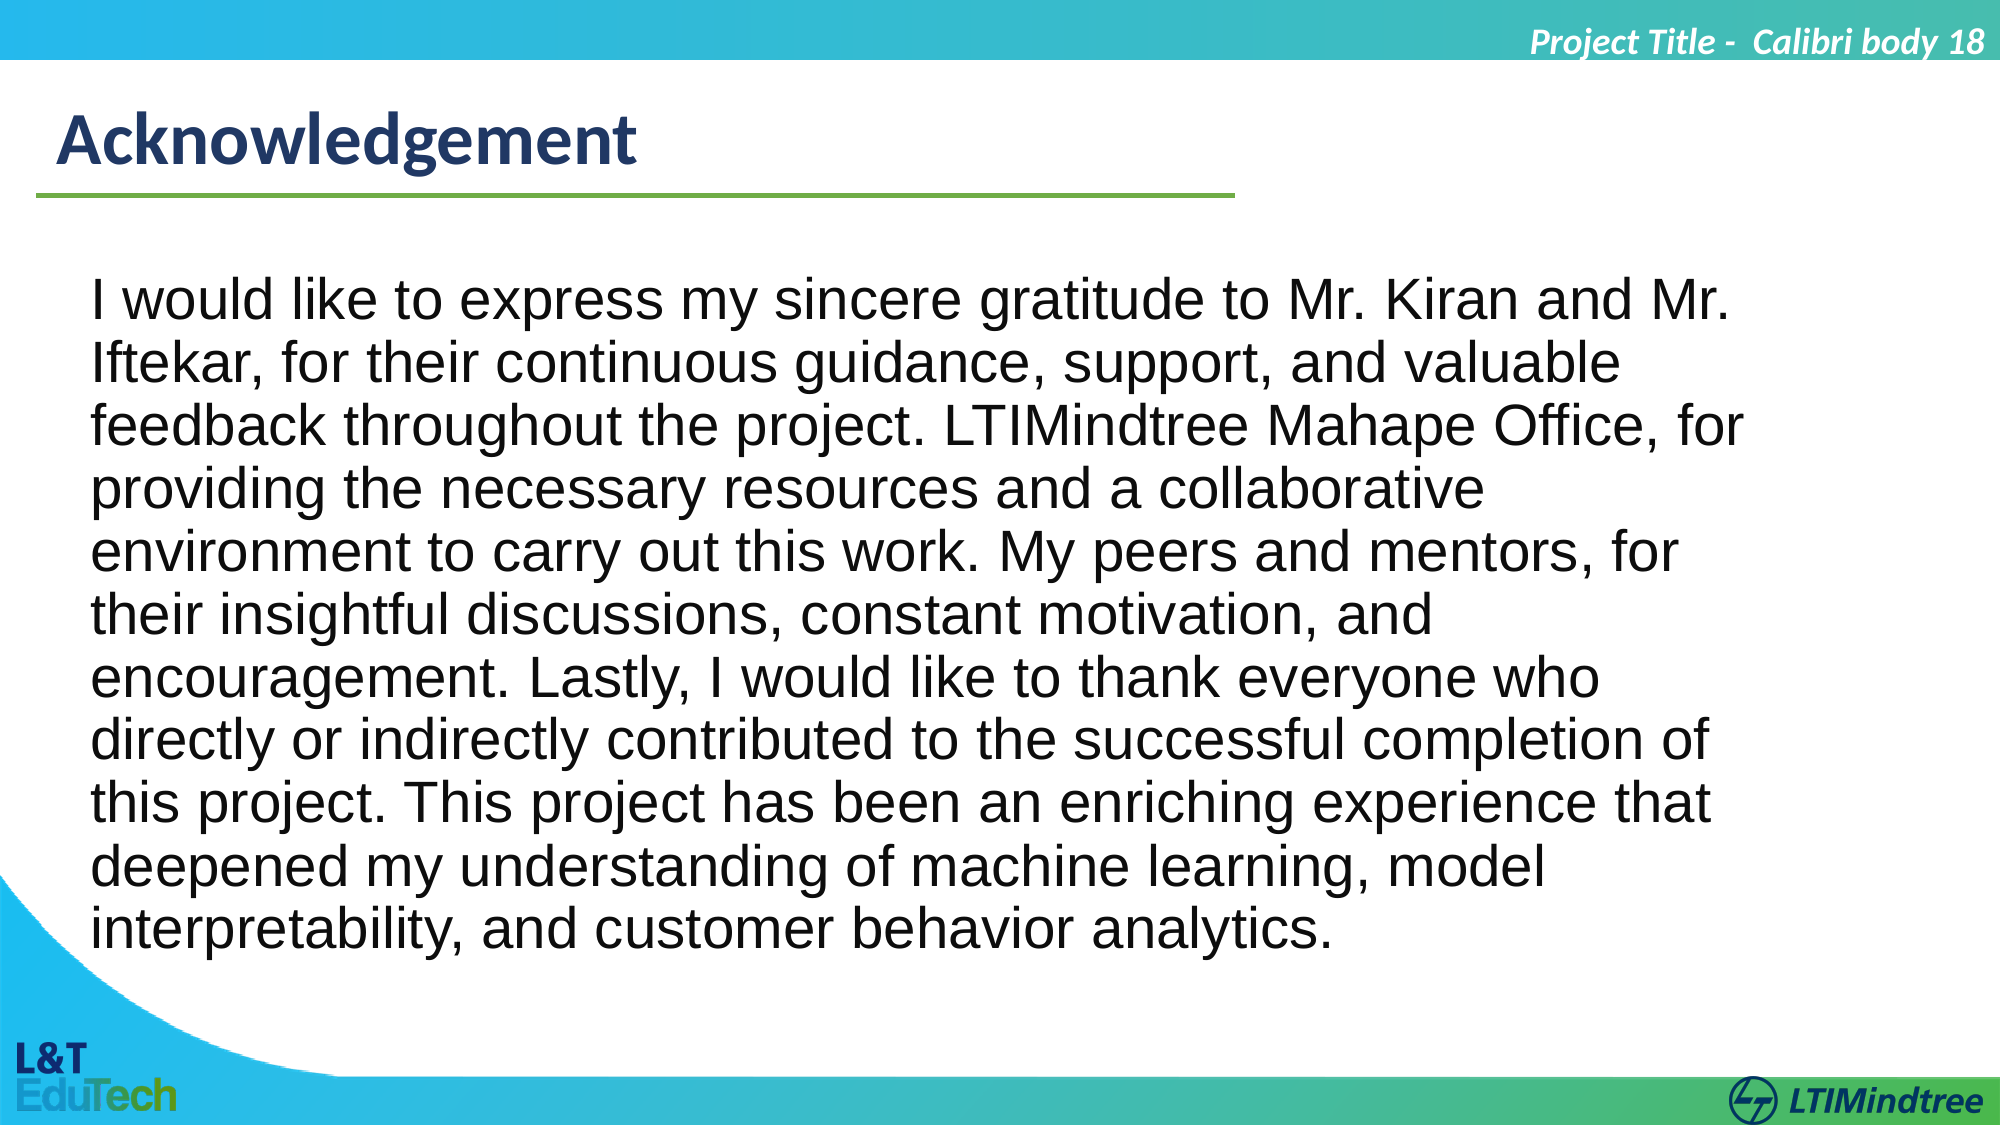

Project Title -  Calibri body 18

Acknowledgement
I would like to express my sincere gratitude to Mr. Kiran and Mr. Iftekar, for their continuous guidance, support, and valuable feedback throughout the project. LTIMindtree Mahape Office, for providing the necessary resources and a collaborative environment to carry out this work. My peers and mentors, for their insightful discussions, constant motivation, and encouragement. Lastly, I would like to thank everyone who directly or indirectly contributed to the successful completion of this project. This project has been an enriching experience that deepened my understanding of machine learning, model interpretability, and customer behavior analytics.